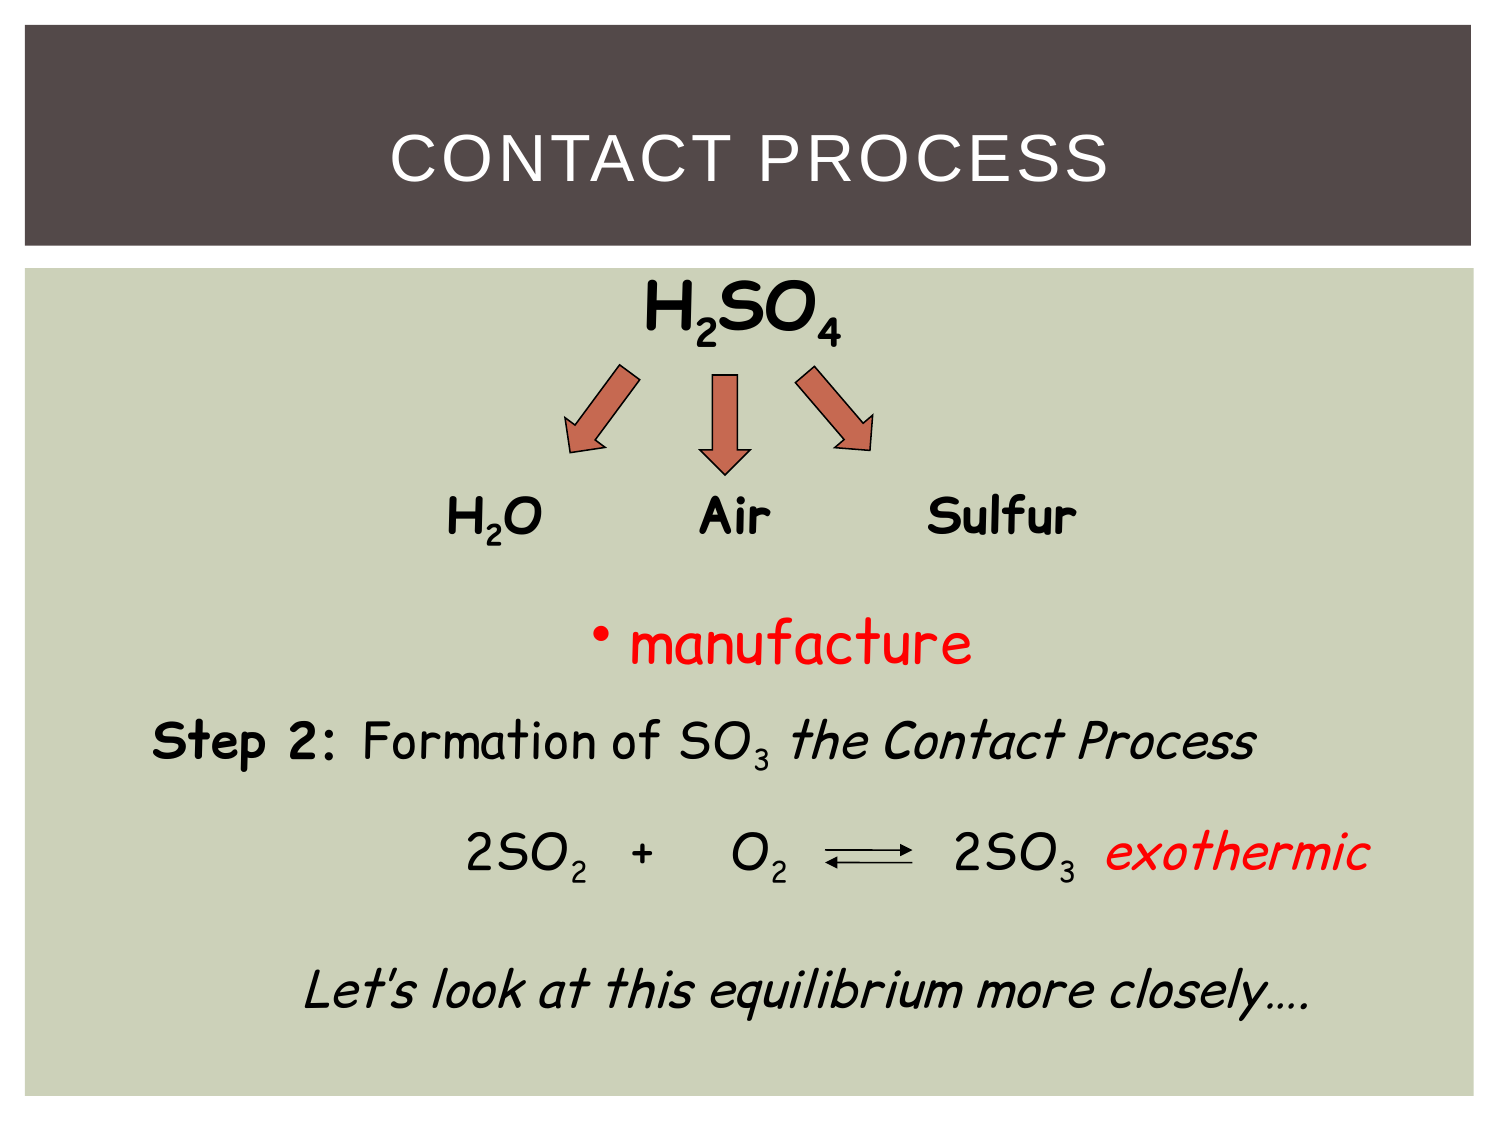

# Contact process
H2SO4

H2O
Air
Sulfur
 manufacture
Step 2: Formation of SO3 the Contact Process
                    2SO2     +     O2           2SO3   exothermic

Let’s look at this equilibrium more closely….